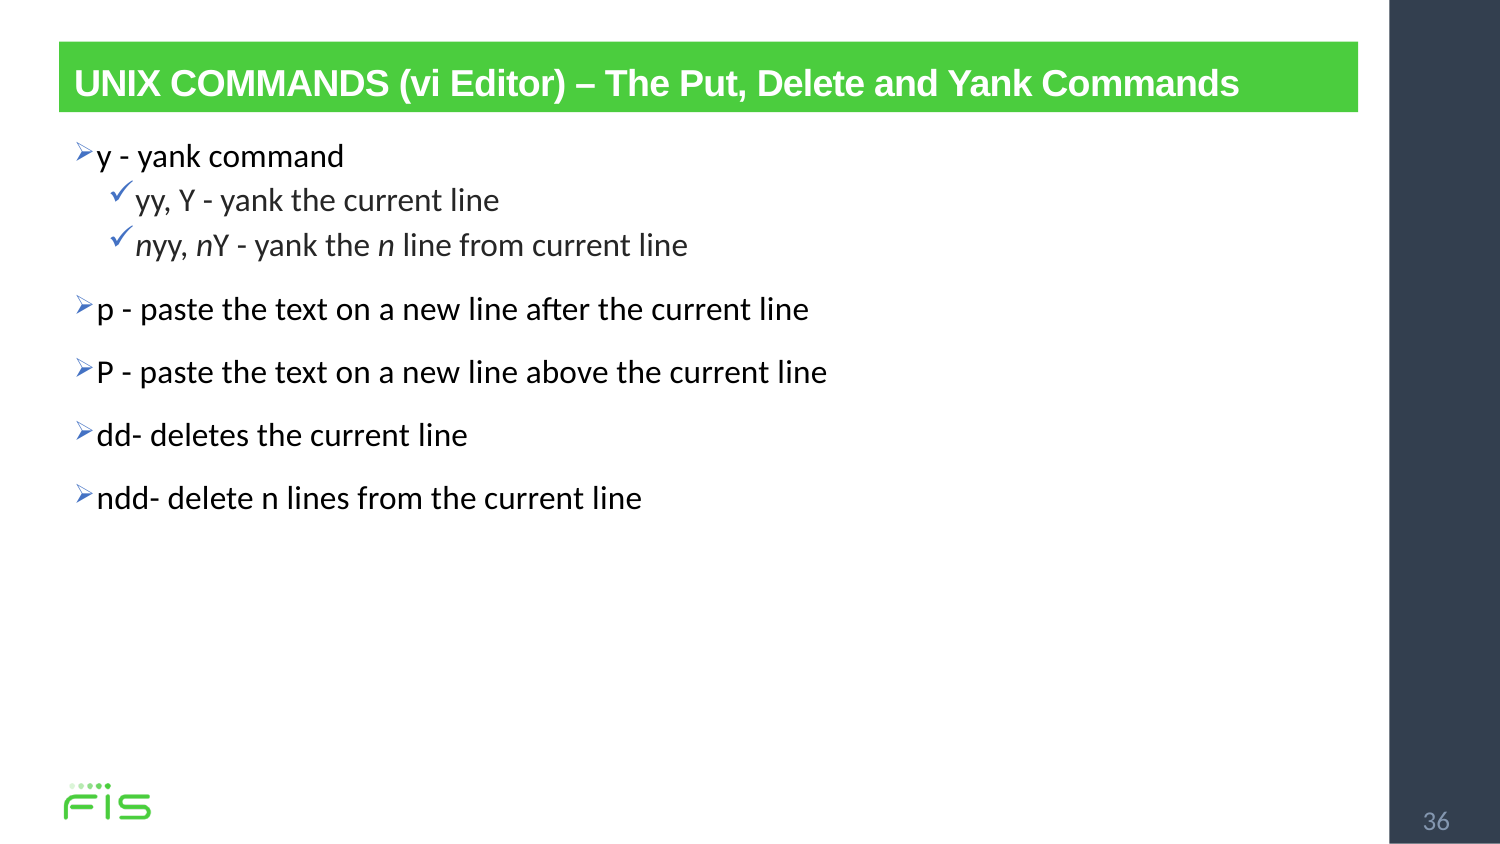

# UNIX COMMANDS (vi Editor) – The Put, Delete and Yank Commands
y - yank command
yy, Y - yank the current line
nyy, nY - yank the n line from current line
p - paste the text on a new line after the current line
P - paste the text on a new line above the current line
dd- deletes the current line
ndd- delete n lines from the current line
36